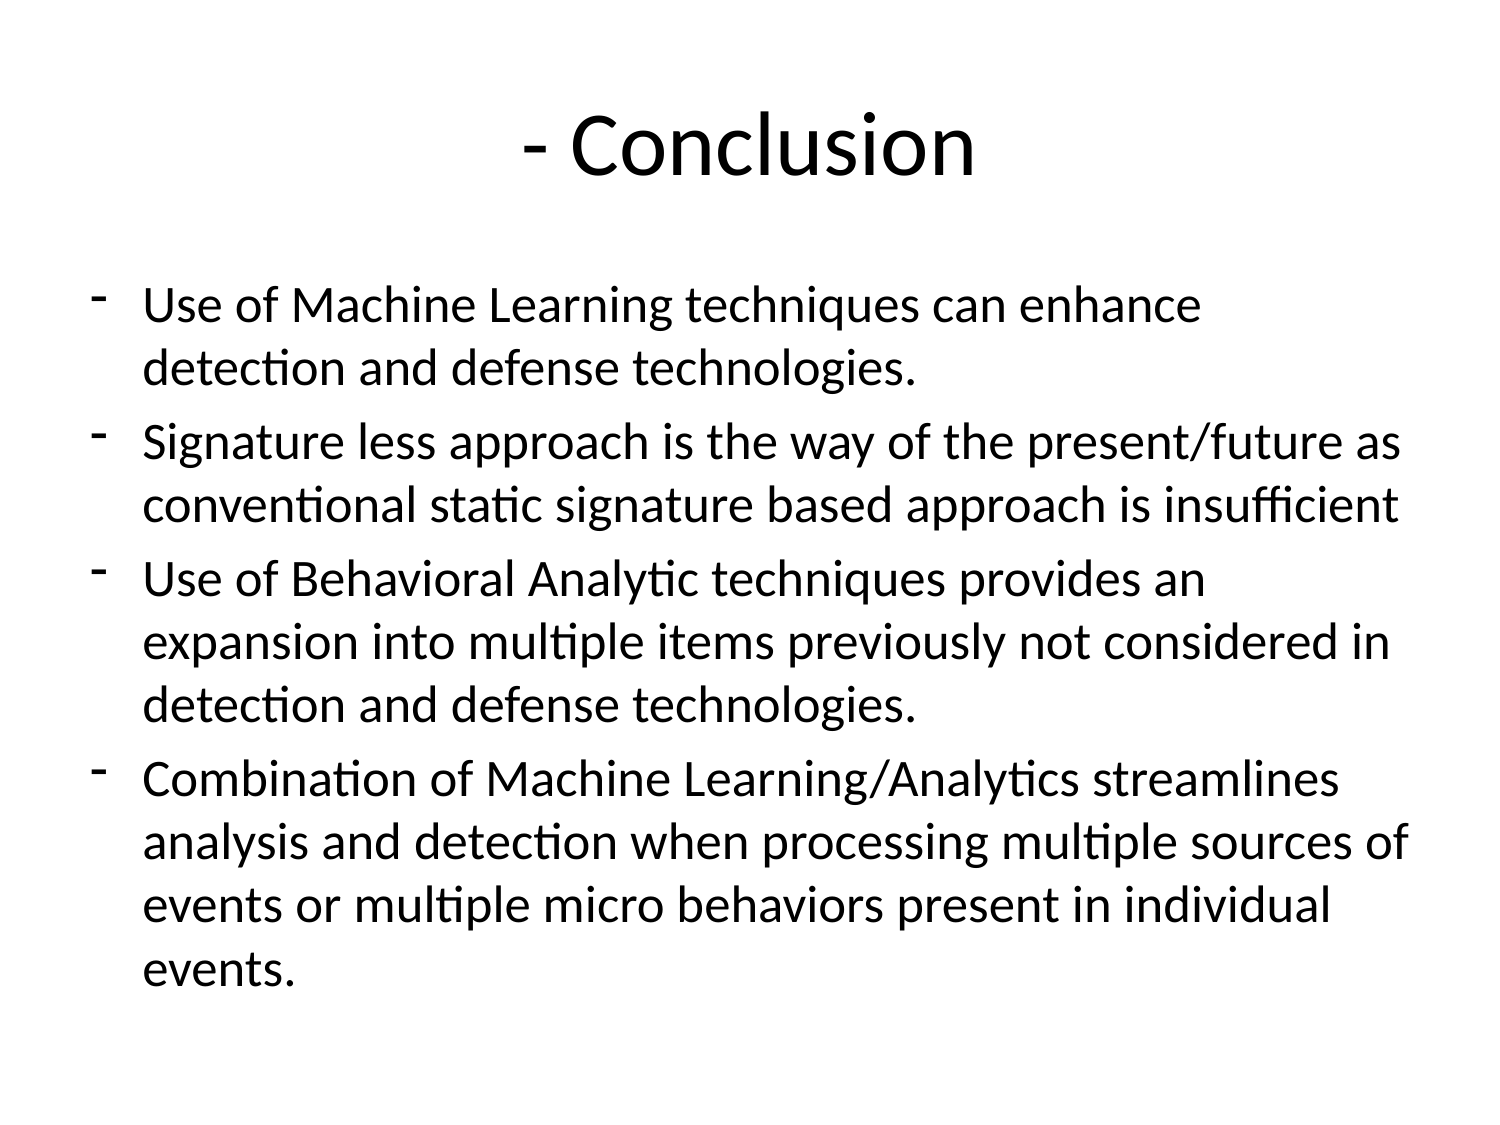

# - Conclusion
Use of Machine Learning techniques can enhance detection and defense technologies.
Signature less approach is the way of the present/future as conventional static signature based approach is insufficient
Use of Behavioral Analytic techniques provides an expansion into multiple items previously not considered in detection and defense technologies.
Combination of Machine Learning/Analytics streamlines analysis and detection when processing multiple sources of events or multiple micro behaviors present in individual events.